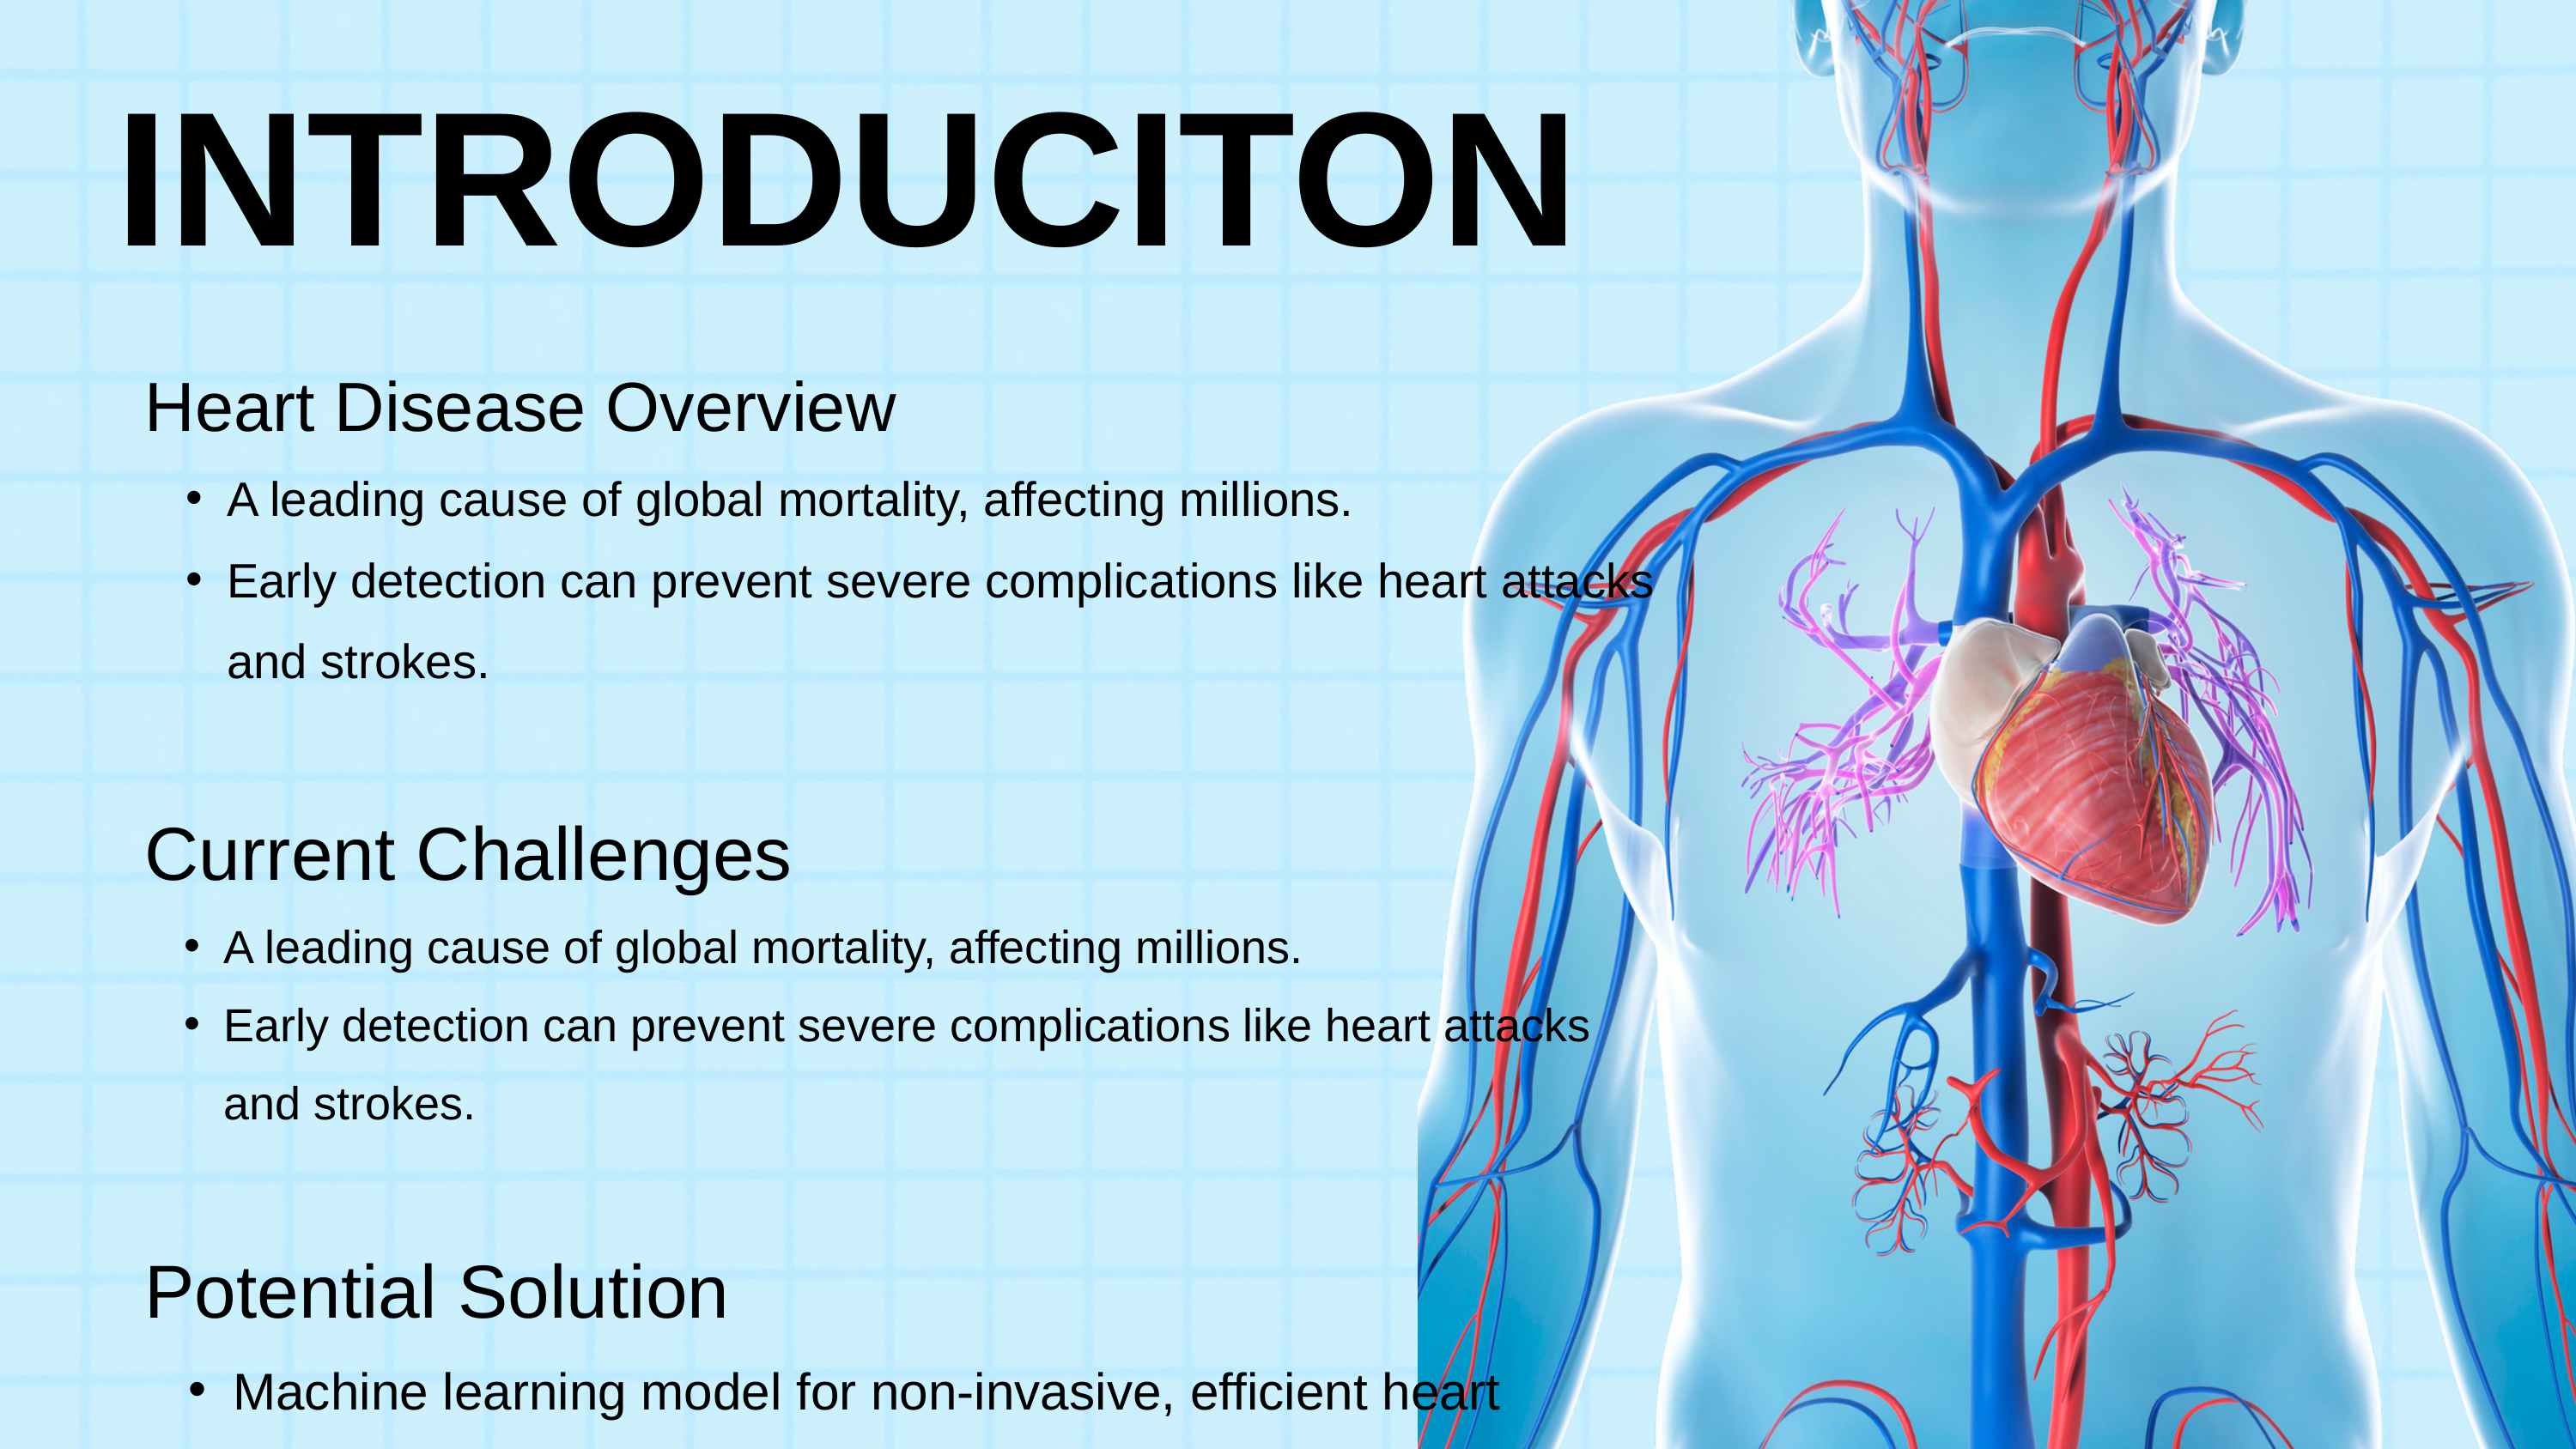

INTRODUCITON
Heart Disease Overview
A leading cause of global mortality, affecting millions.
Early detection can prevent severe complications like heart attacks and strokes.

Current Challenges
A leading cause of global mortality, affecting millions.
Early detection can prevent severe complications like heart attacks and strokes.

Potential Solution
Machine learning model for non-invasive, efficient heart disease risk prediction.